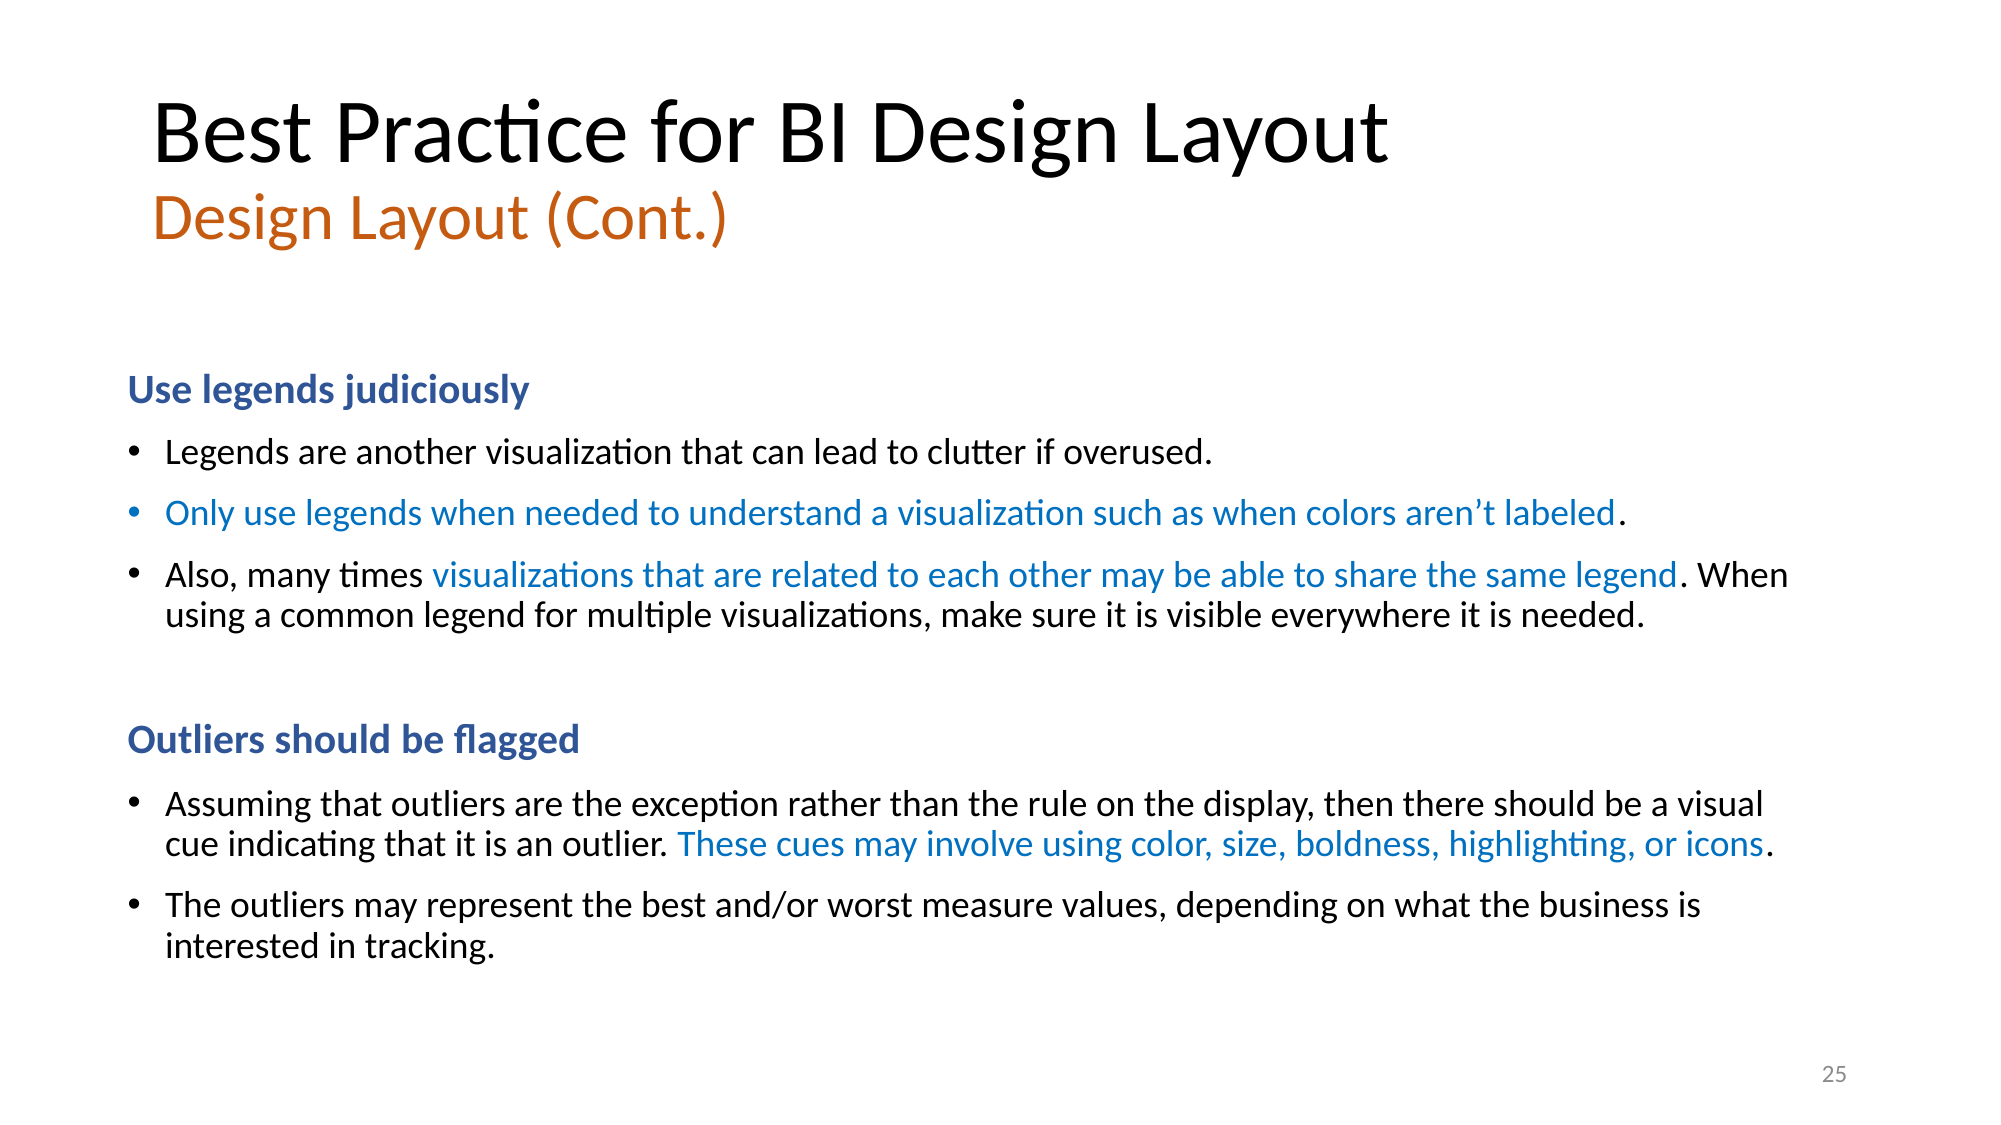

# Best Practice for BI Design Layout Design Layout (Cont.)
Use legends judiciously
Legends are another visualization that can lead to clutter if overused.
Only use legends when needed to understand a visualization such as when colors aren’t labeled.
Also, many times visualizations that are related to each other may be able to share the same legend. When using a common legend for multiple visualizations, make sure it is visible everywhere it is needed.

Outliers should be flagged
Assuming that outliers are the exception rather than the rule on the display, then there should be a visual cue indicating that it is an outlier. These cues may involve using color, size, boldness, highlighting, or icons.
The outliers may represent the best and/or worst measure values, depending on what the business is interested in tracking.
25